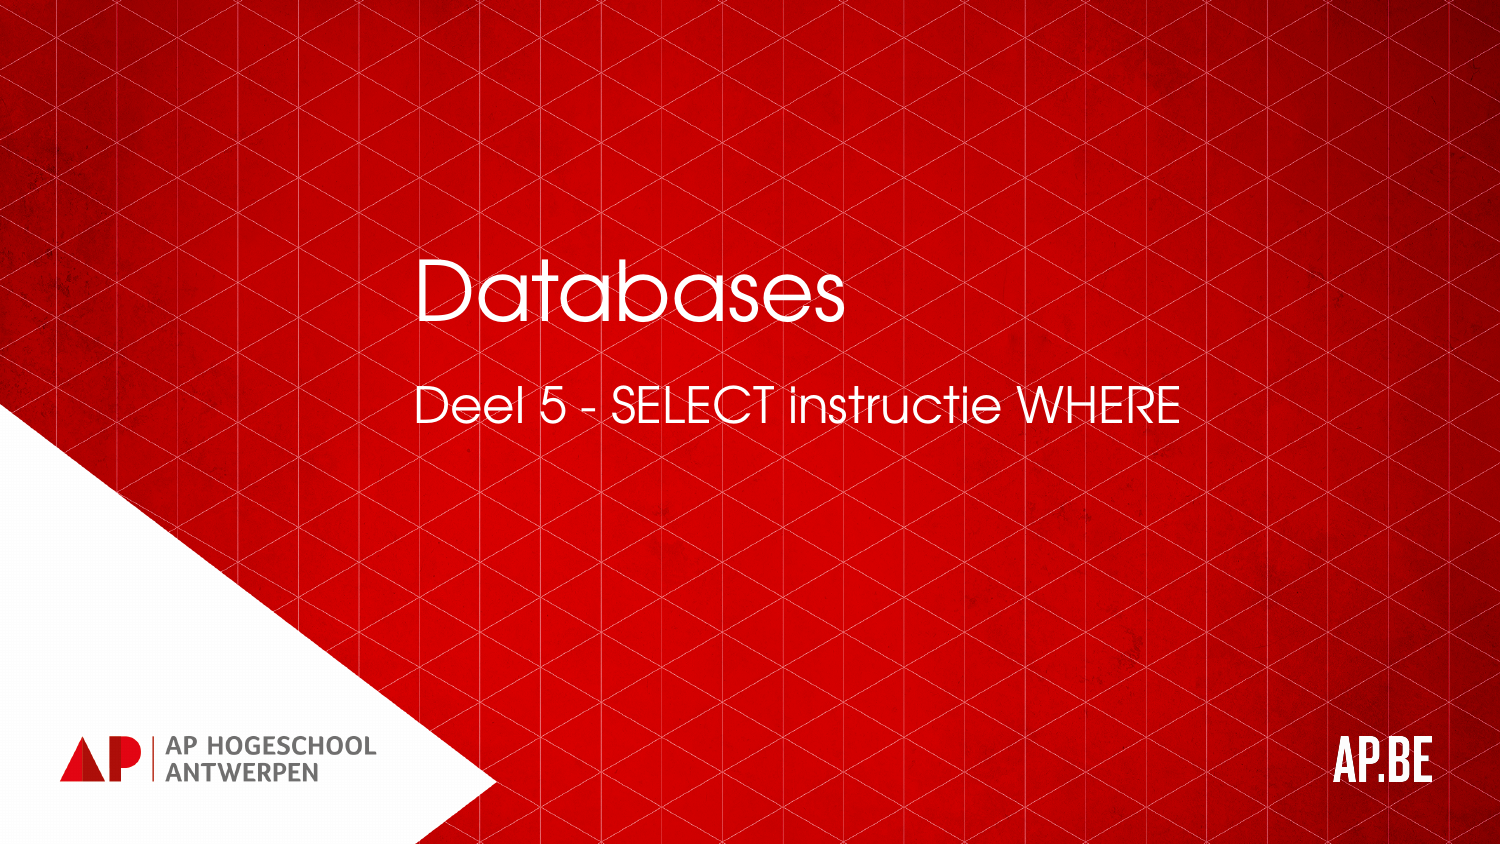

# Databases
Deel 5 - SELECT instructie WHERE